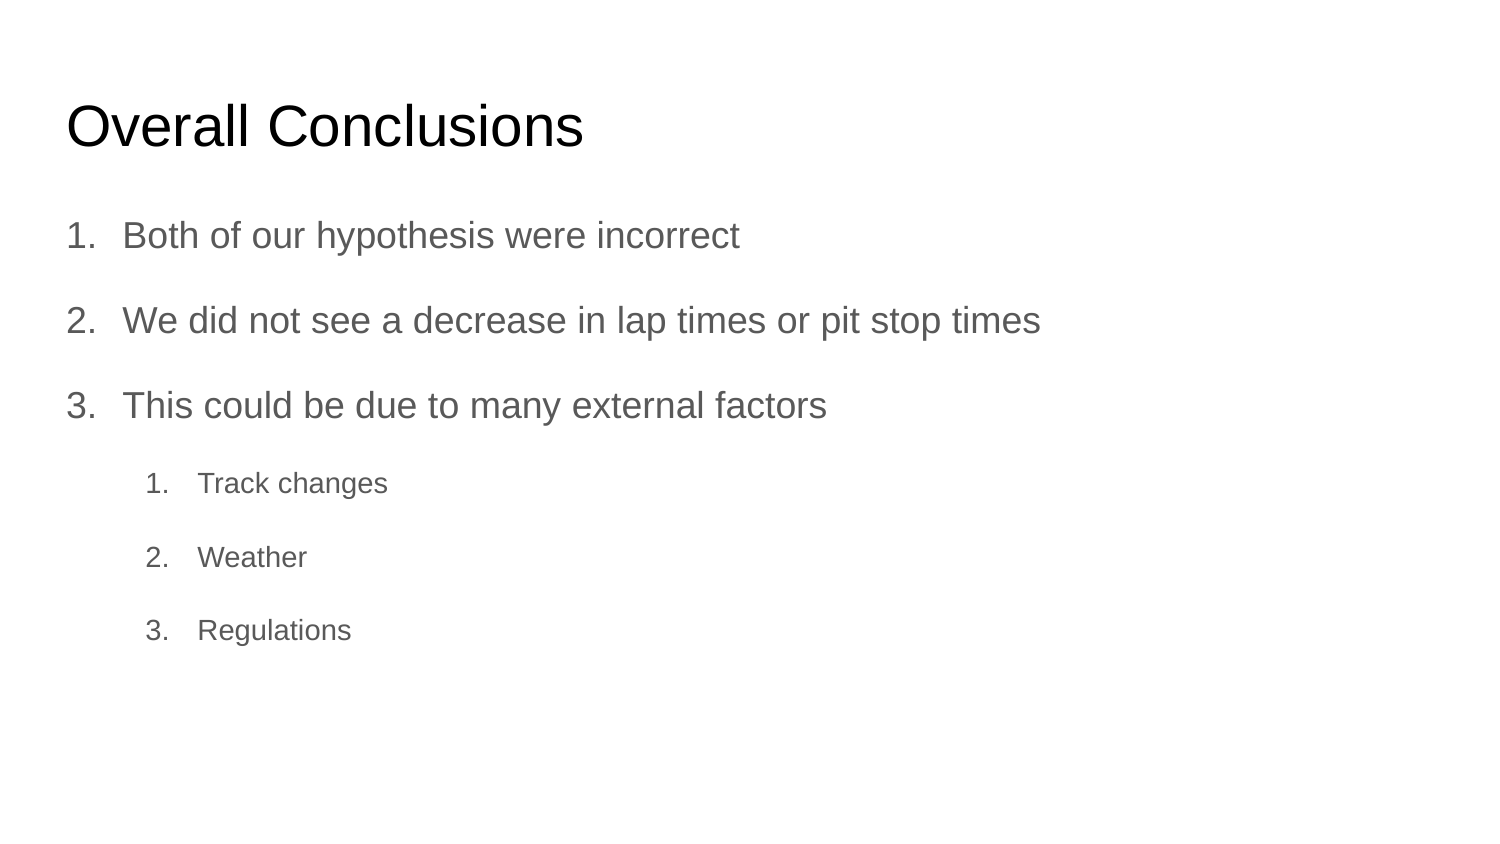

# Overall Conclusions
Both of our hypothesis were incorrect
We did not see a decrease in lap times or pit stop times
This could be due to many external factors
Track changes
Weather
Regulations